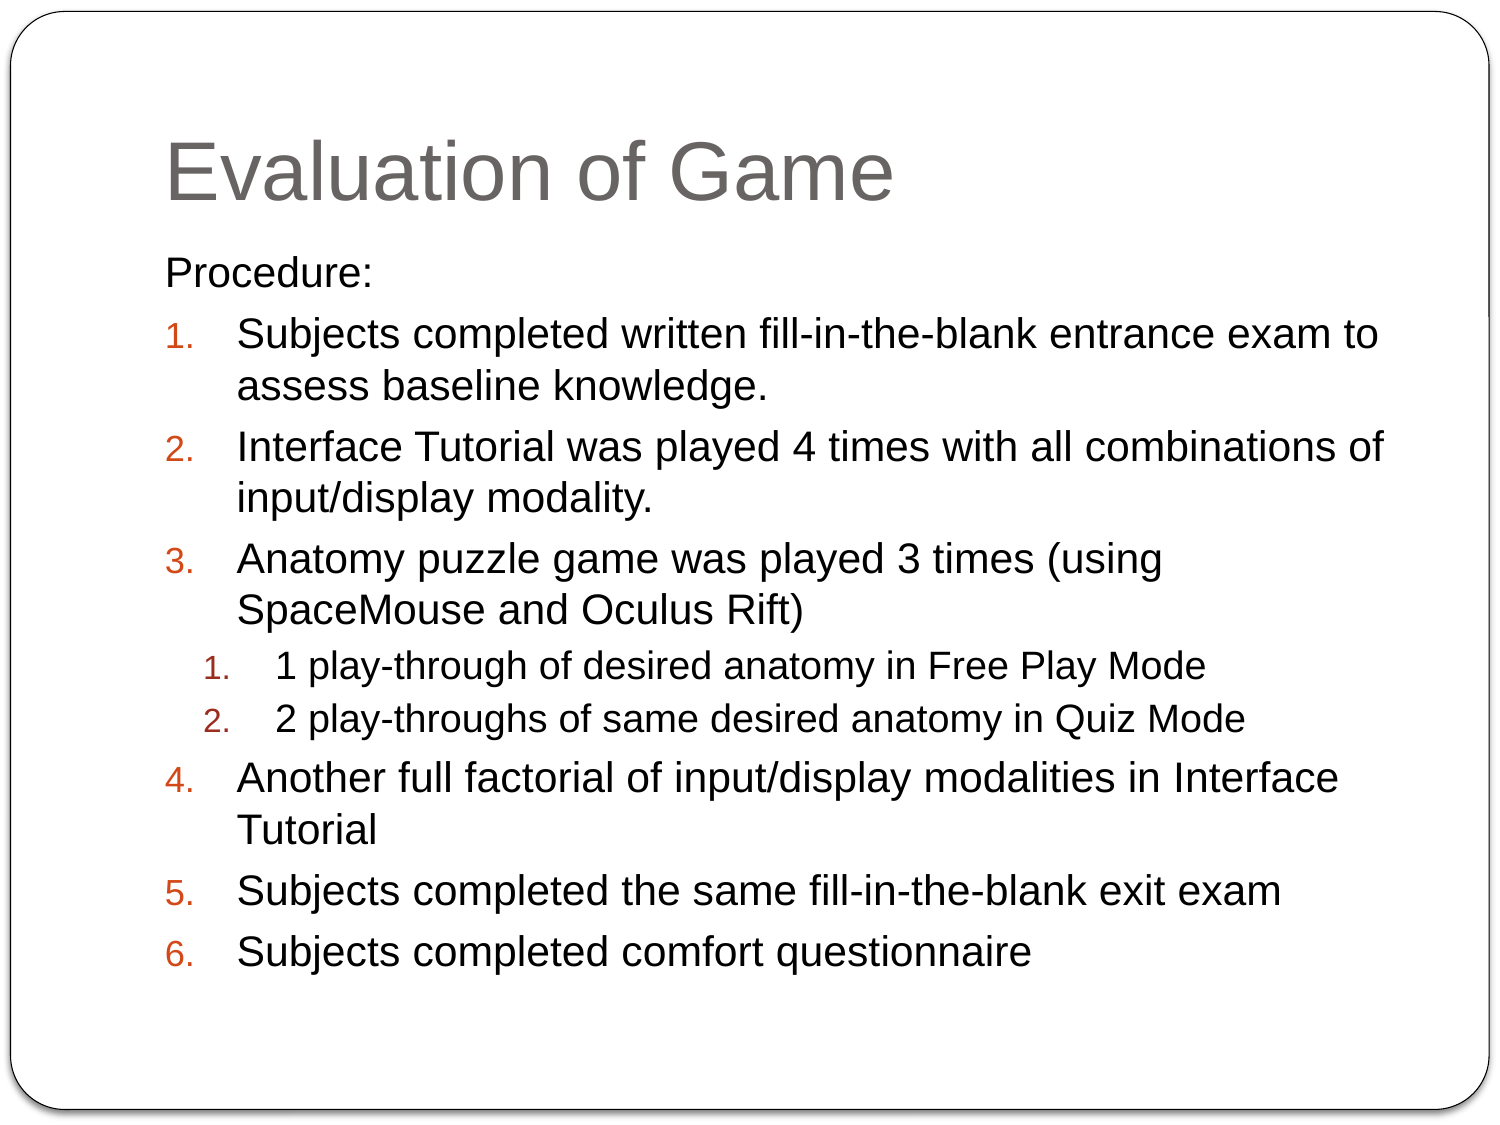

# Evaluation of Game
Procedure:
Subjects completed written fill-in-the-blank entrance exam to assess baseline knowledge.
Interface Tutorial was played 4 times with all combinations of input/display modality.
Anatomy puzzle game was played 3 times (using SpaceMouse and Oculus Rift)
1 play-through of desired anatomy in Free Play Mode
2 play-throughs of same desired anatomy in Quiz Mode
Another full factorial of input/display modalities in Interface Tutorial
Subjects completed the same fill-in-the-blank exit exam
Subjects completed comfort questionnaire